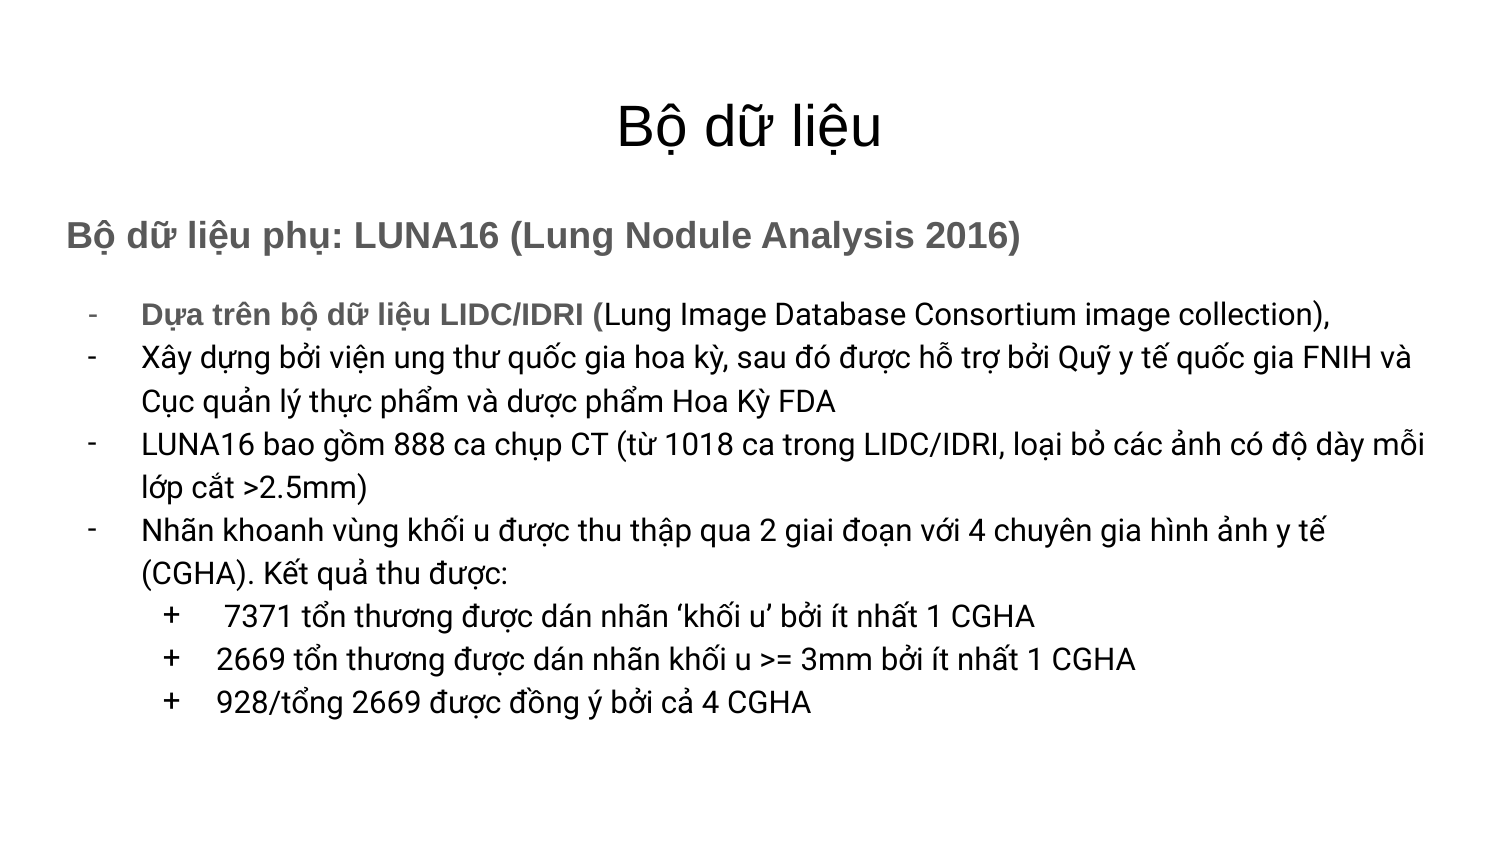

# Bộ dữ liệu
Bộ dữ liệu phụ: LUNA16 (Lung Nodule Analysis 2016)
Dựa trên bộ dữ liệu LIDC/IDRI (Lung Image Database Consortium image collection),
Xây dựng bởi viện ung thư quốc gia hoa kỳ, sau đó được hỗ trợ bởi Quỹ y tế quốc gia FNIH và Cục quản lý thực phẩm và dược phẩm Hoa Kỳ FDA
LUNA16 bao gồm 888 ca chụp CT (từ 1018 ca trong LIDC/IDRI, loại bỏ các ảnh có độ dày mỗi lớp cắt >2.5mm)
Nhãn khoanh vùng khối u được thu thập qua 2 giai đoạn với 4 chuyên gia hình ảnh y tế (CGHA). Kết quả thu được:
 7371 tổn thương được dán nhãn ‘khối u’ bởi ít nhất 1 CGHA
2669 tổn thương được dán nhãn khối u >= 3mm bởi ít nhất 1 CGHA
928/tổng 2669 được đồng ý bởi cả 4 CGHA